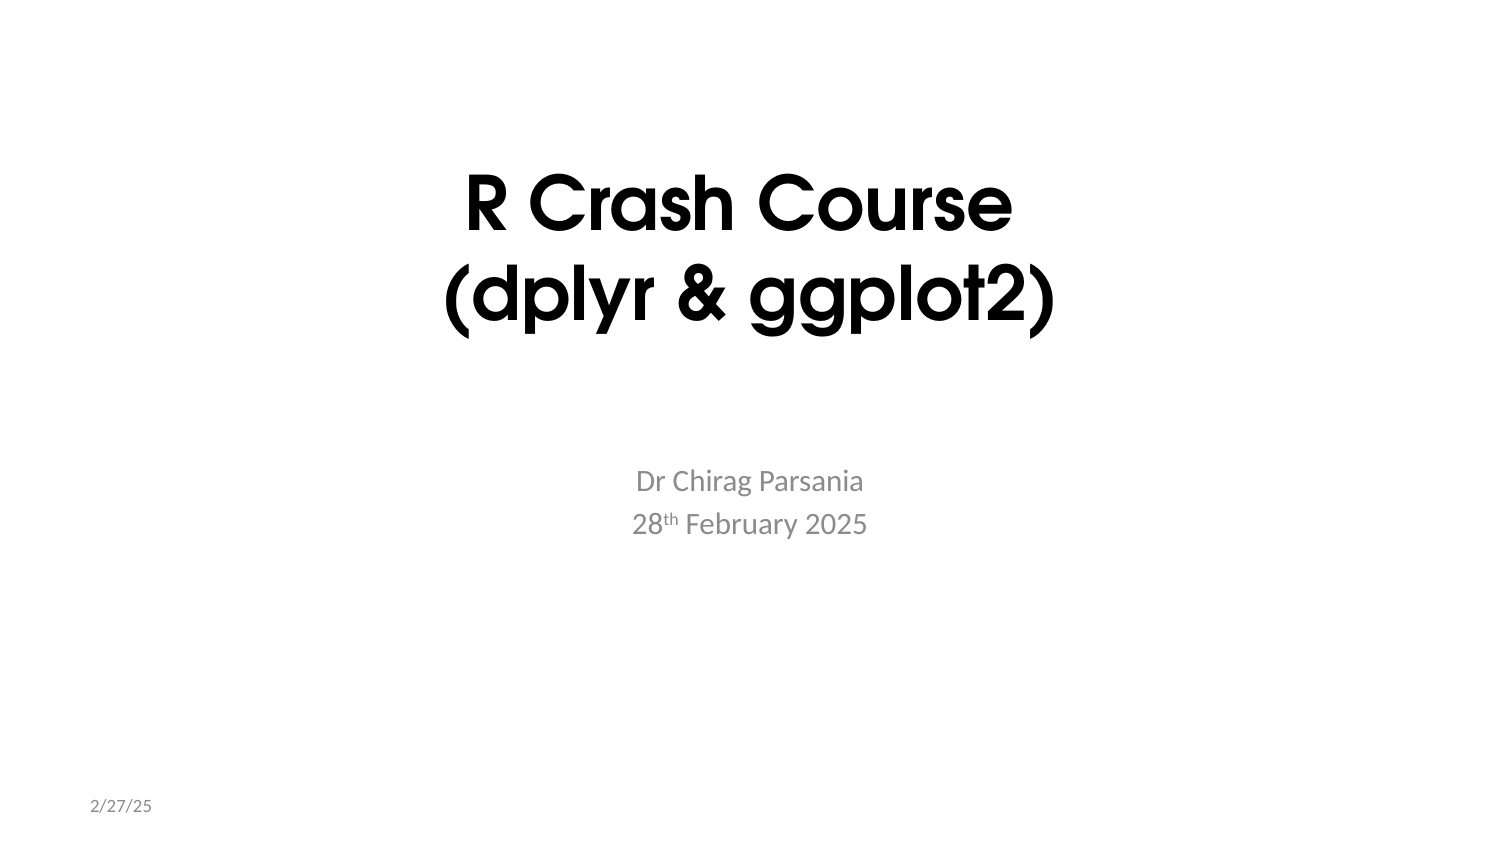

# R Crash Course (dplyr & ggplot2)

Dr Chirag Parsania
28th February 2025
2/27/25